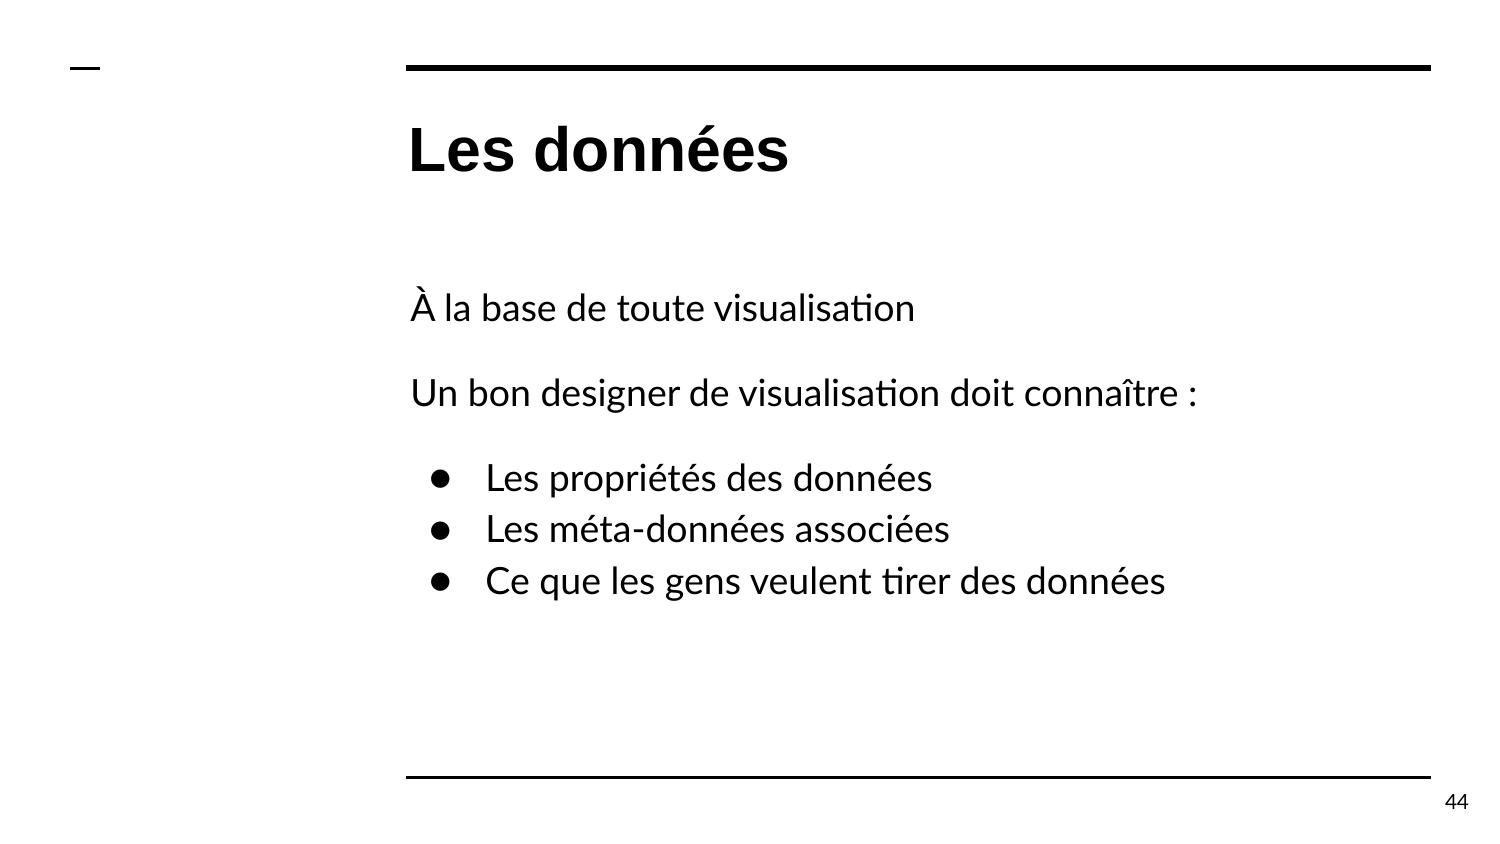

# Les données
À la base de toute visualisation
Un bon designer de visualisation doit connaître :
Les propriétés des données
Les méta-données associées
Ce que les gens veulent tirer des données

44